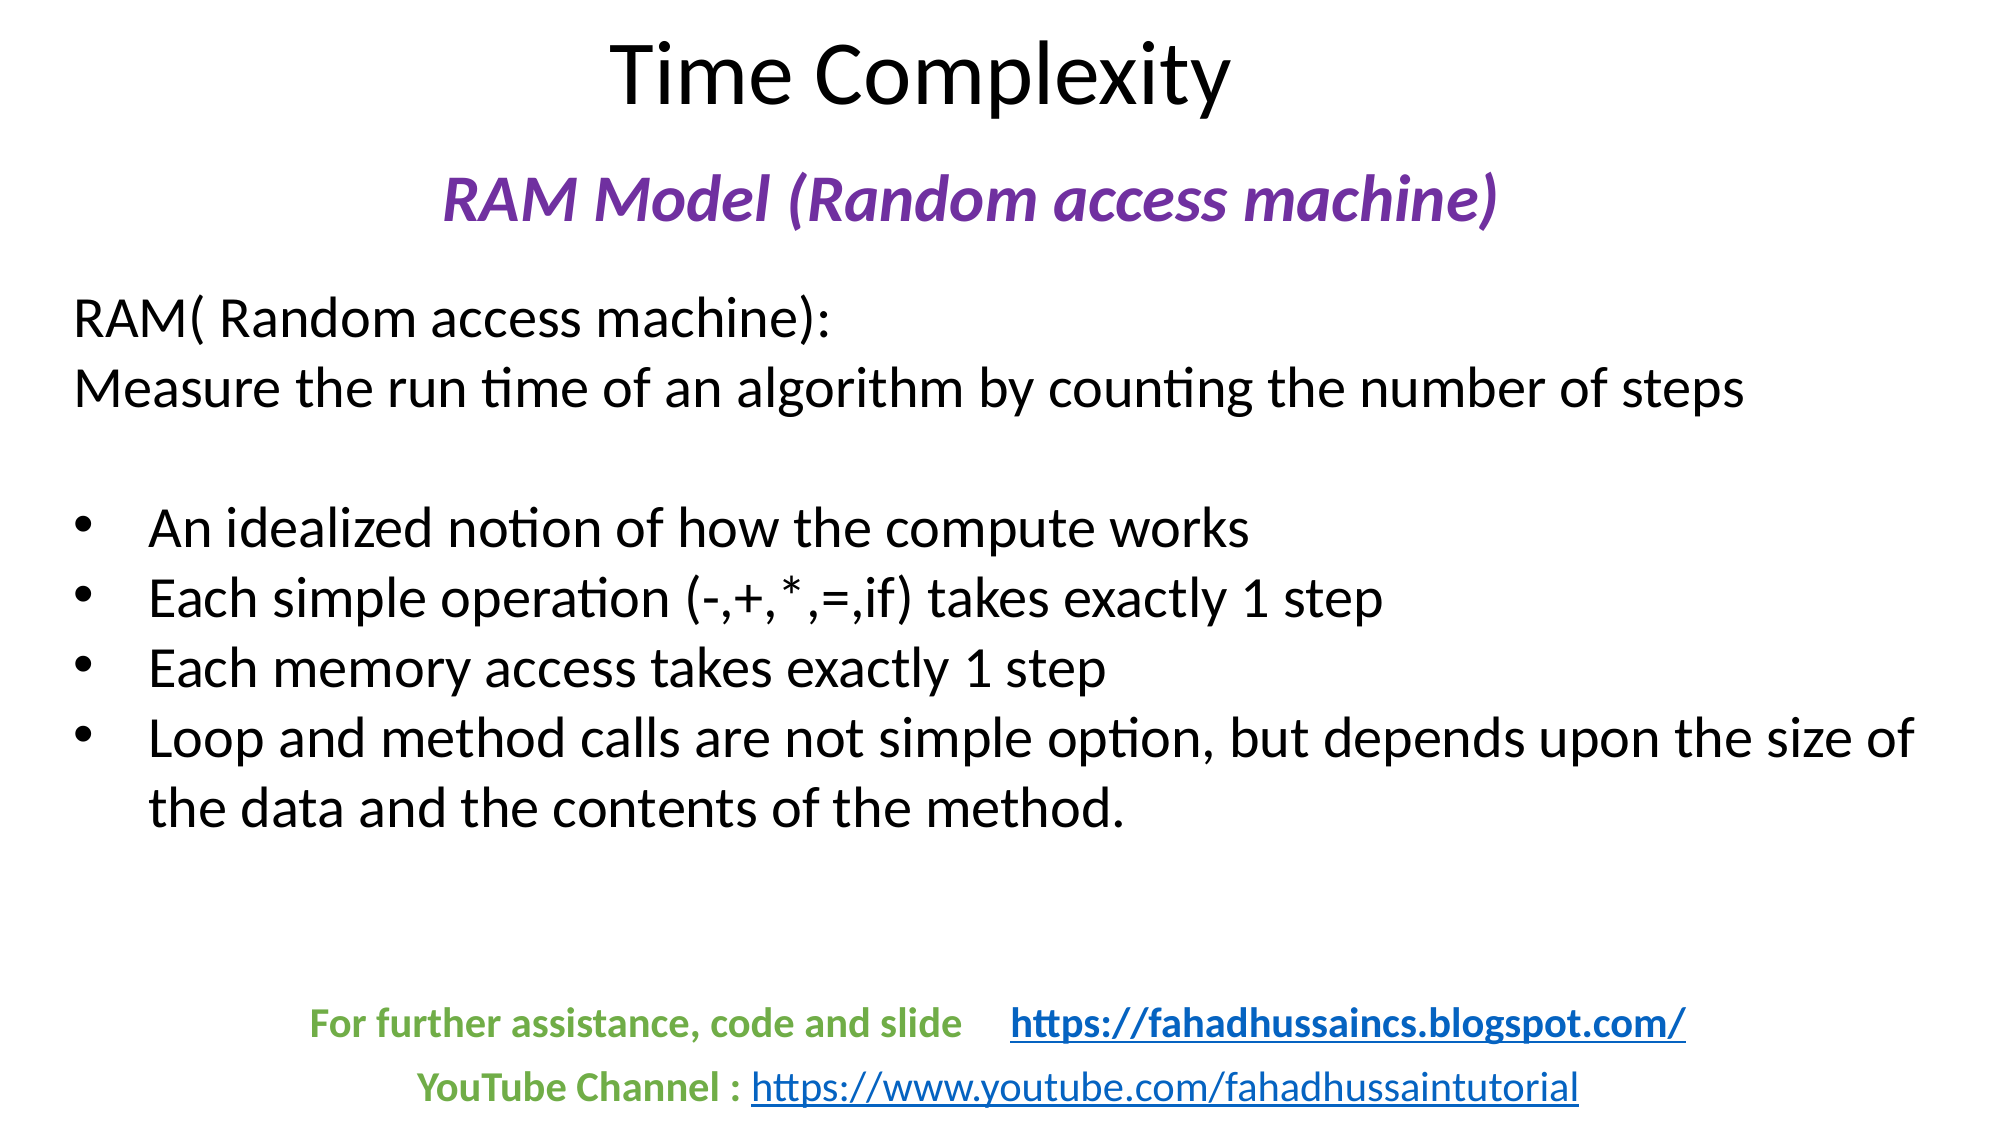

# Time Complexity
RAM Model (Random access machine)

RAM( Random access machine):
Measure the run time of an algorithm by counting the number of steps

An idealized notion of how the compute works
Each simple operation (-,+,*,=,if) takes exactly 1 step
Each memory access takes exactly 1 step
Loop and method calls are not simple option, but depends upon the size of the data and the contents of the method.

For further assistance, code and slide     https://fahadhussaincs.blogspot.com/
YouTube Channel : https://www.youtube.com/fahadhussaintutorial